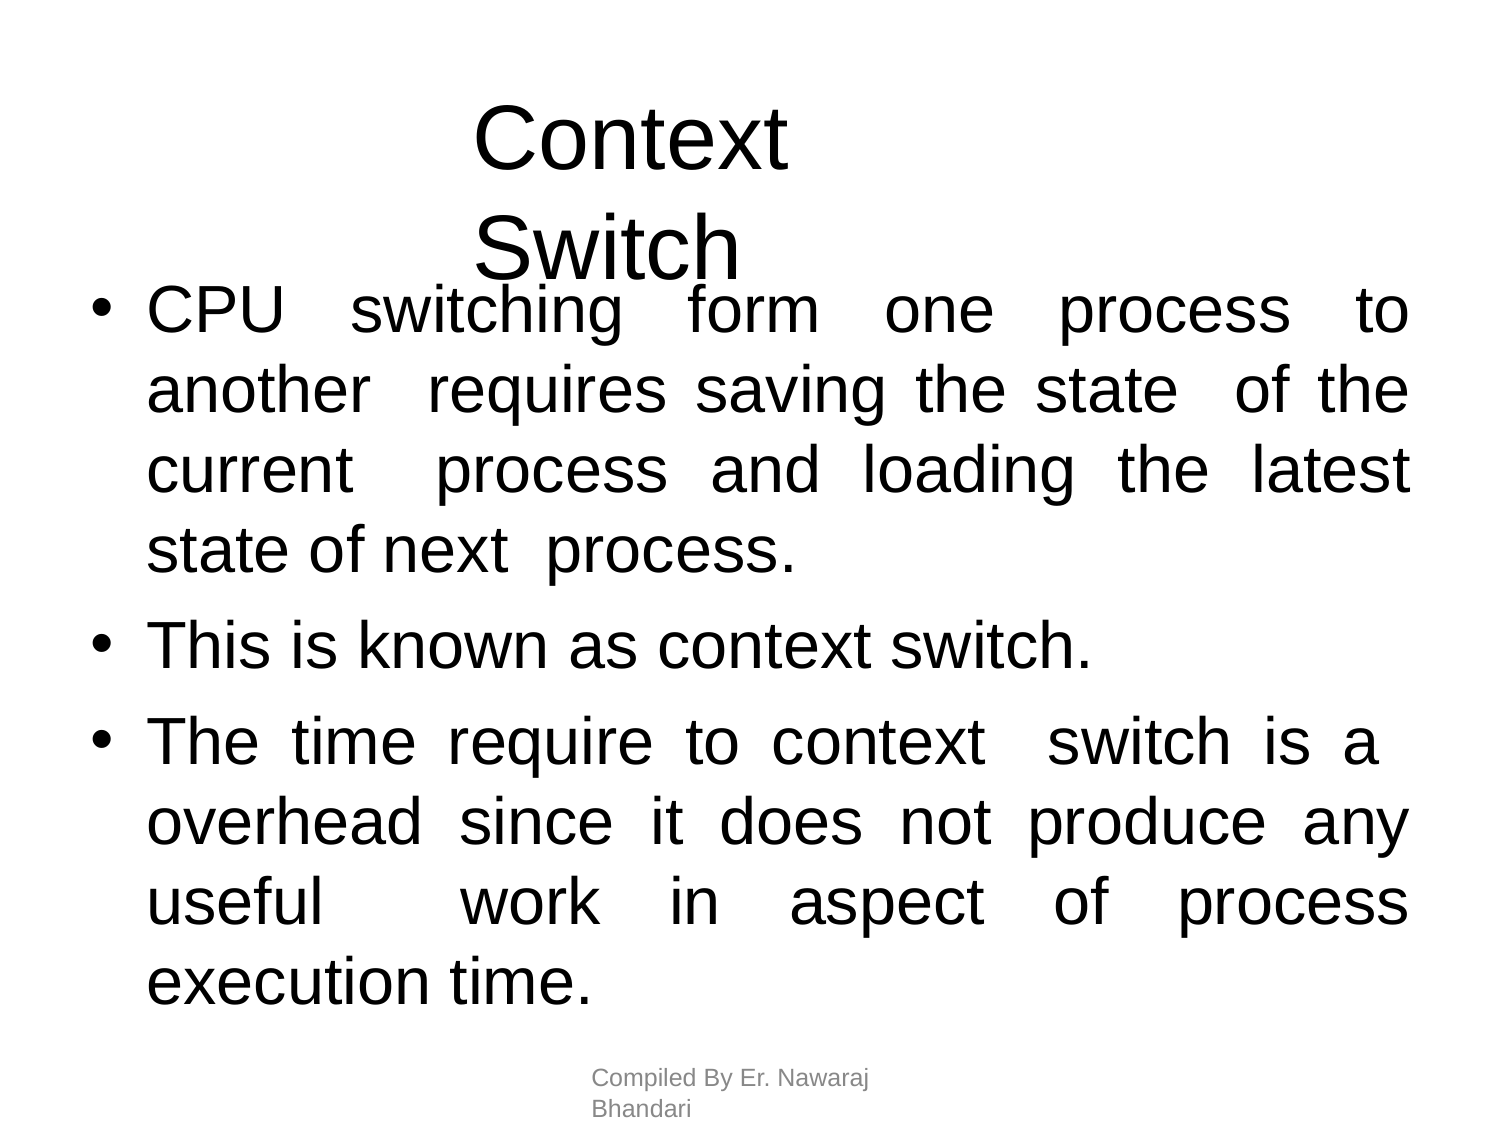

# Context Switch
CPU switching form one process to another  requires saving the state  of the current  process and loading the latest state of next  process.
This is known as context switch.
The time require to context  switch is a  overhead since it does not produce any useful  work in aspect of process execution time.
Compiled By Er. Nawaraj Bhandari